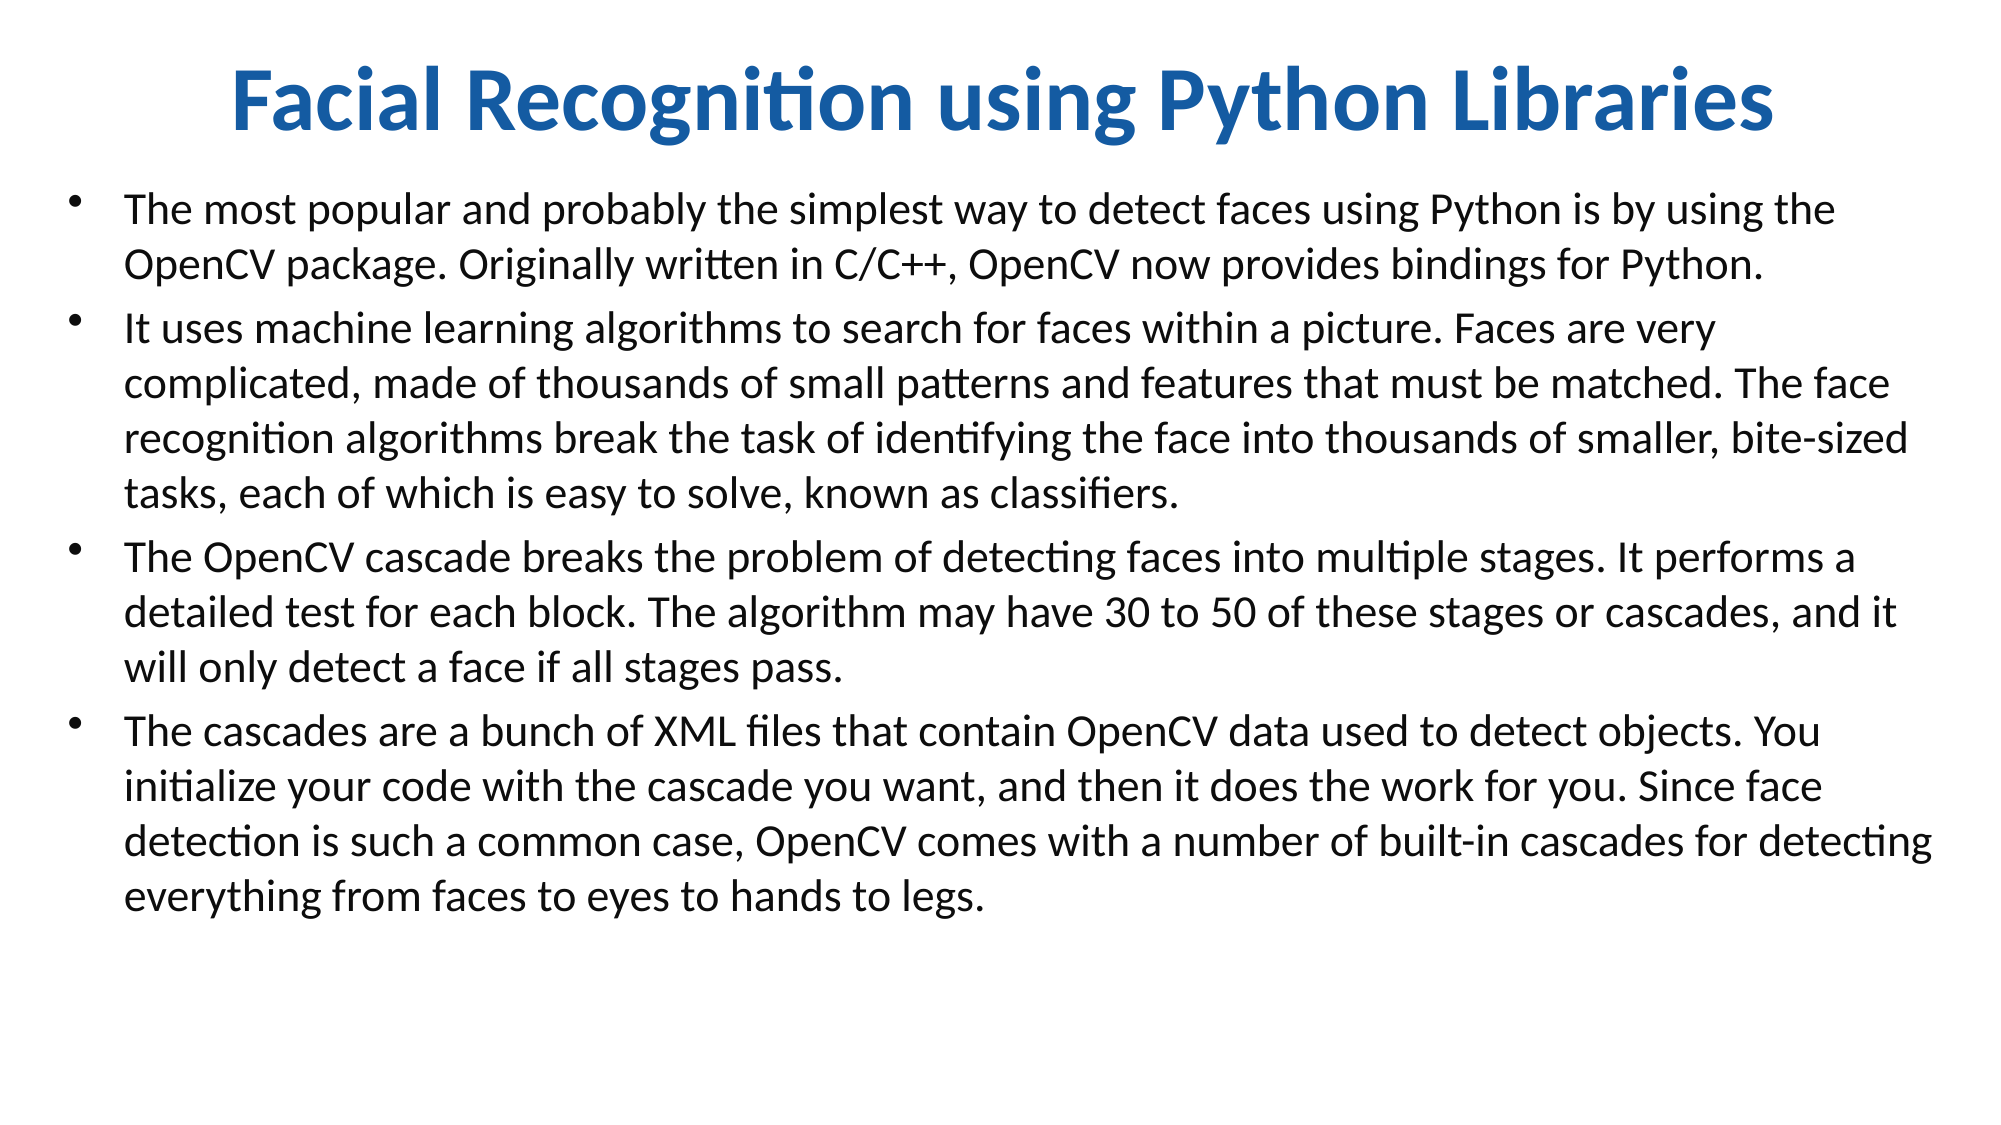

# Facial Recognition using Python Libraries
The most popular and probably the simplest way to detect faces using Python is by using the OpenCV package. Originally written in C/C++, OpenCV now provides bindings for Python.
It uses machine learning algorithms to search for faces within a picture. Faces are very complicated, made of thousands of small patterns and features that must be matched. The face recognition algorithms break the task of identifying the face into thousands of smaller, bite-sized tasks, each of which is easy to solve, known as classifiers.
The OpenCV cascade breaks the problem of detecting faces into multiple stages. It performs a detailed test for each block. The algorithm may have 30 to 50 of these stages or cascades, and it will only detect a face if all stages pass.
The cascades are a bunch of XML files that contain OpenCV data used to detect objects. You initialize your code with the cascade you want, and then it does the work for you. Since face detection is such a common case, OpenCV comes with a number of built-in cascades for detecting everything from faces to eyes to hands to legs.